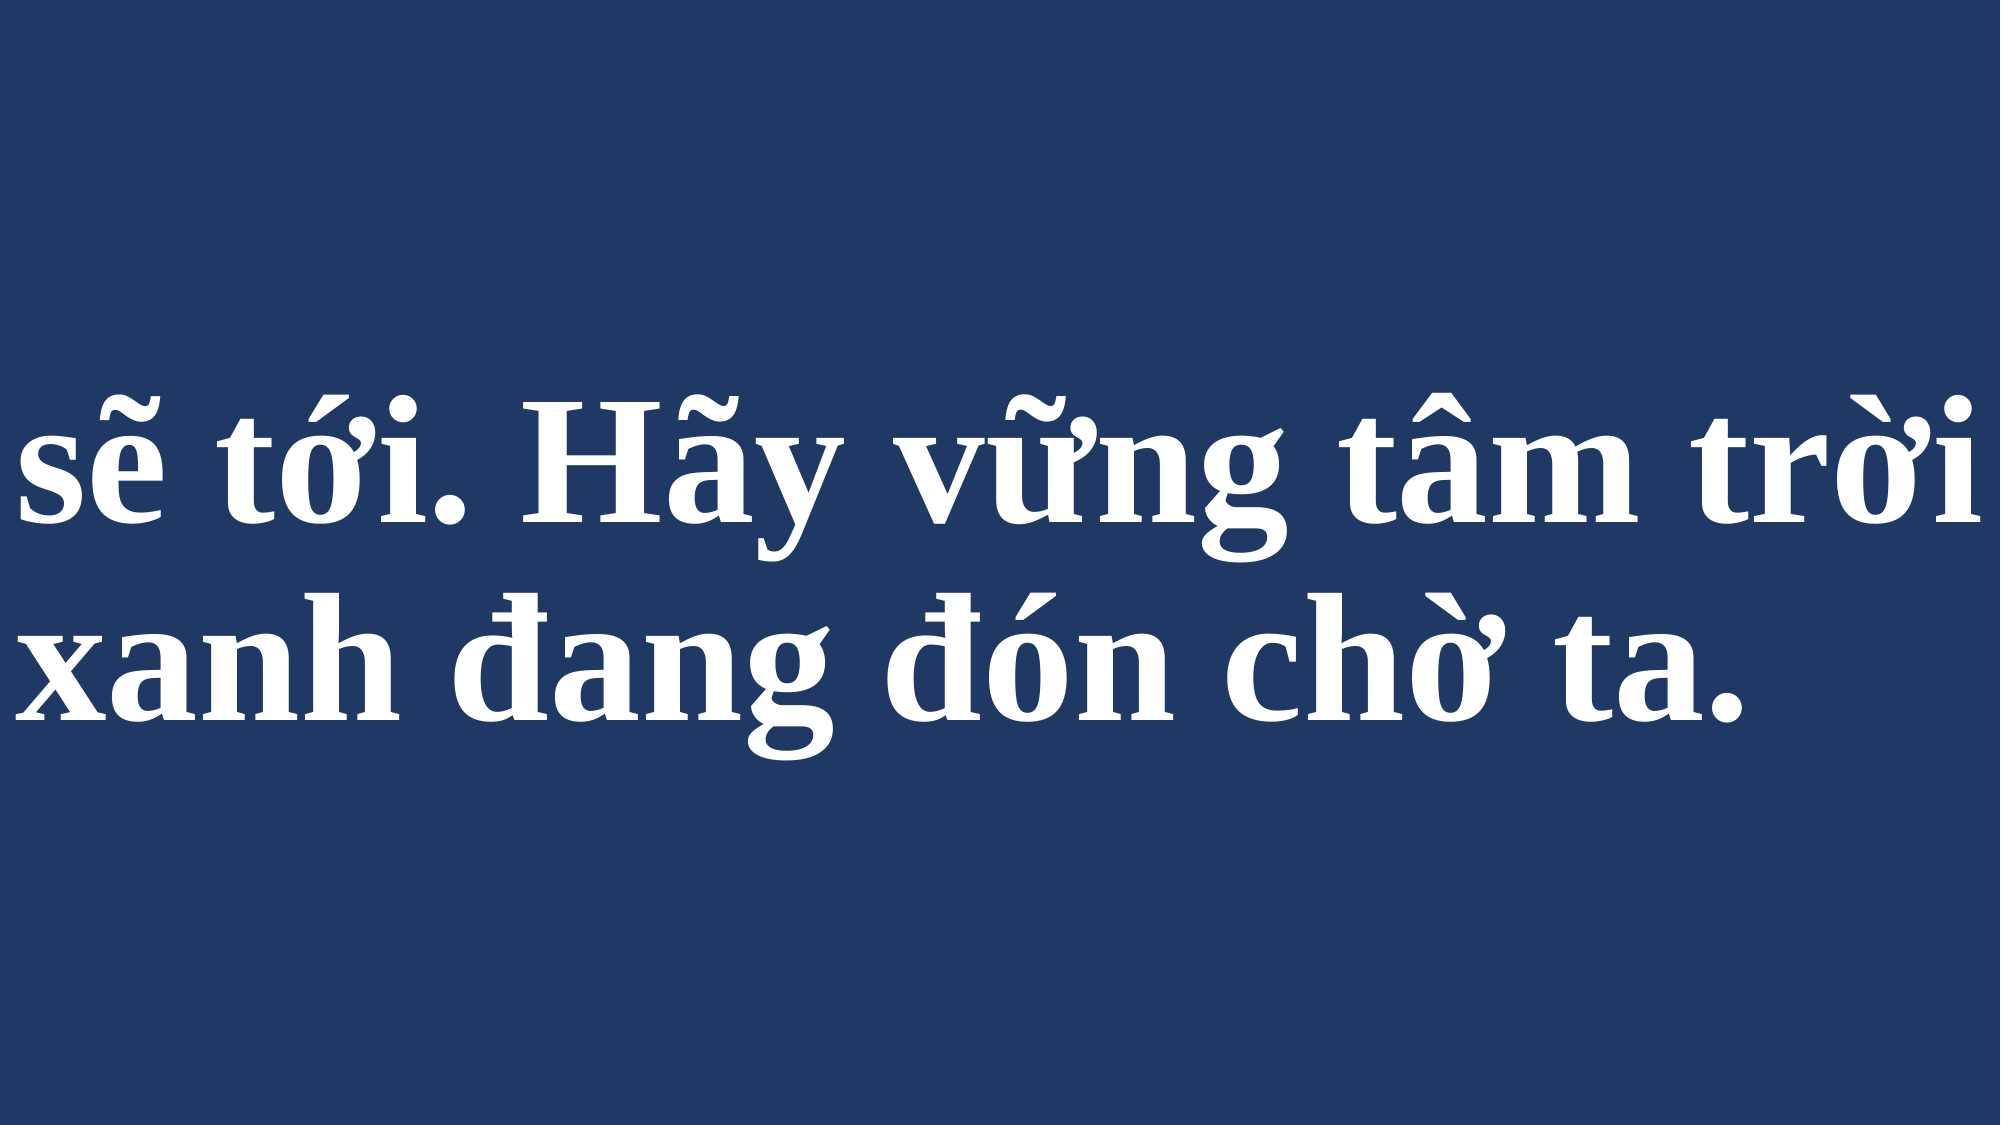

# sẽ tới. Hãy vững tâm trời xanh đang đón chờ ta.